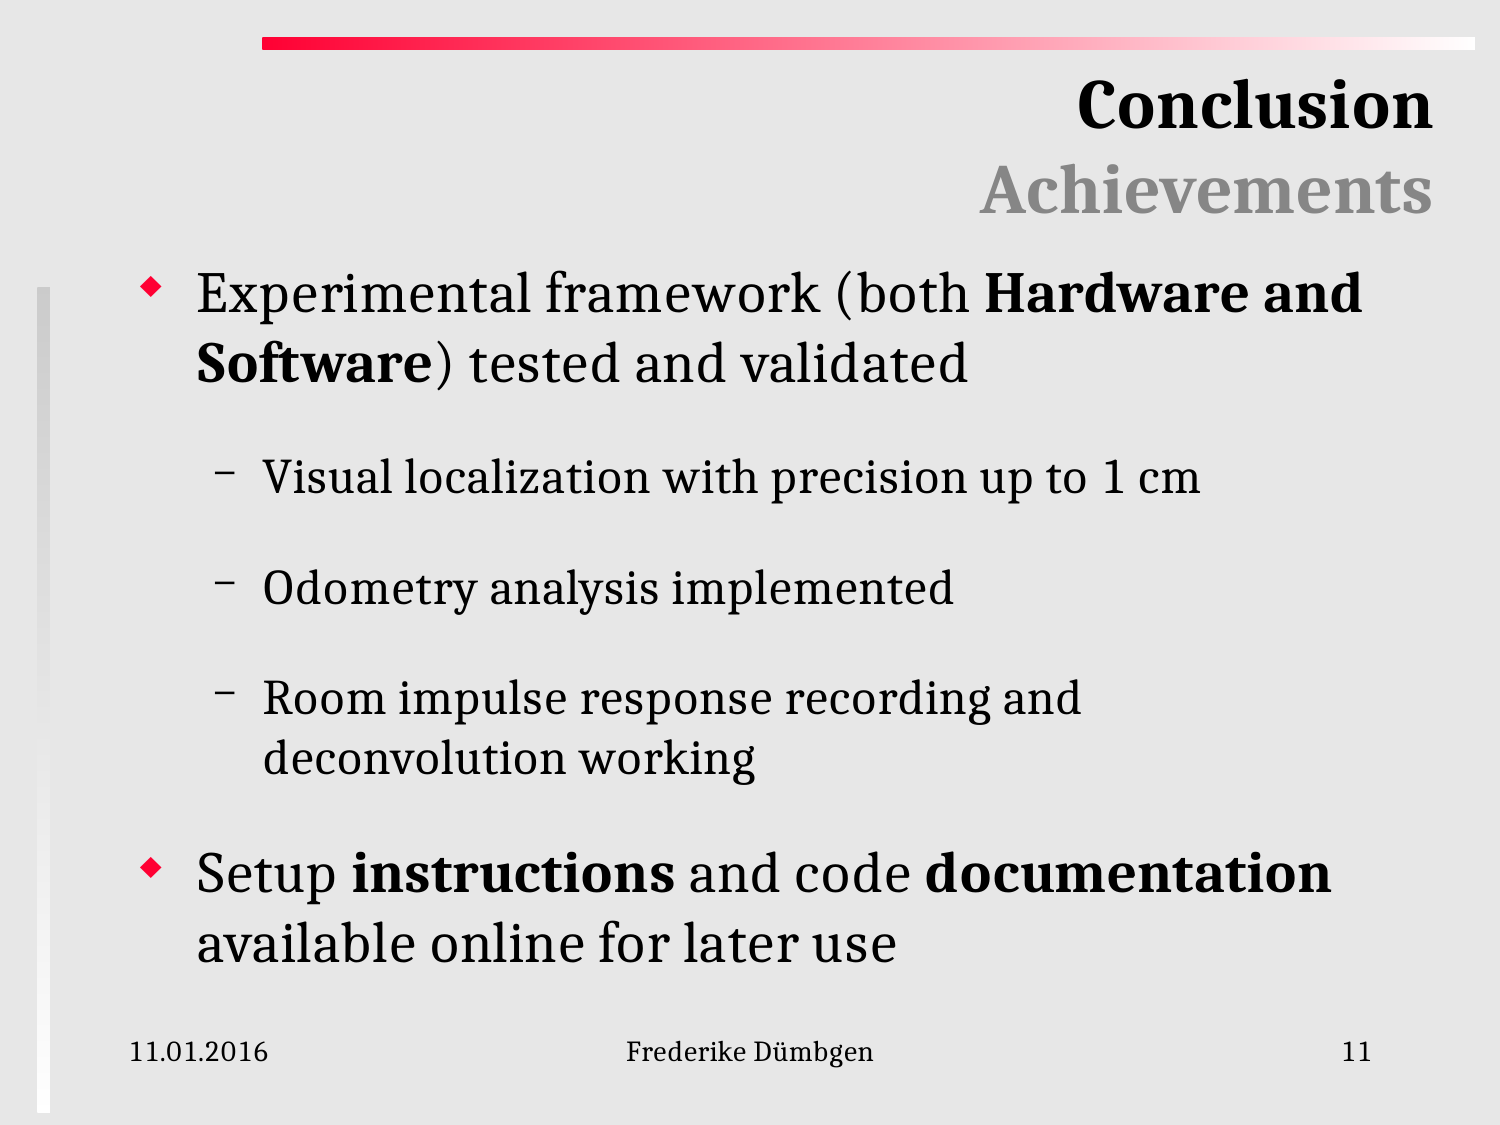

# Conclusion Achievements
Experimental framework (both Hardware and Software) tested and validated
Visual localization with precision up to 1 cm
Odometry analysis implemented
Room impulse response recording and deconvolution working
Setup instructions and code documentation available online for later use

11.01.2016
Frederike Dümbgen
11